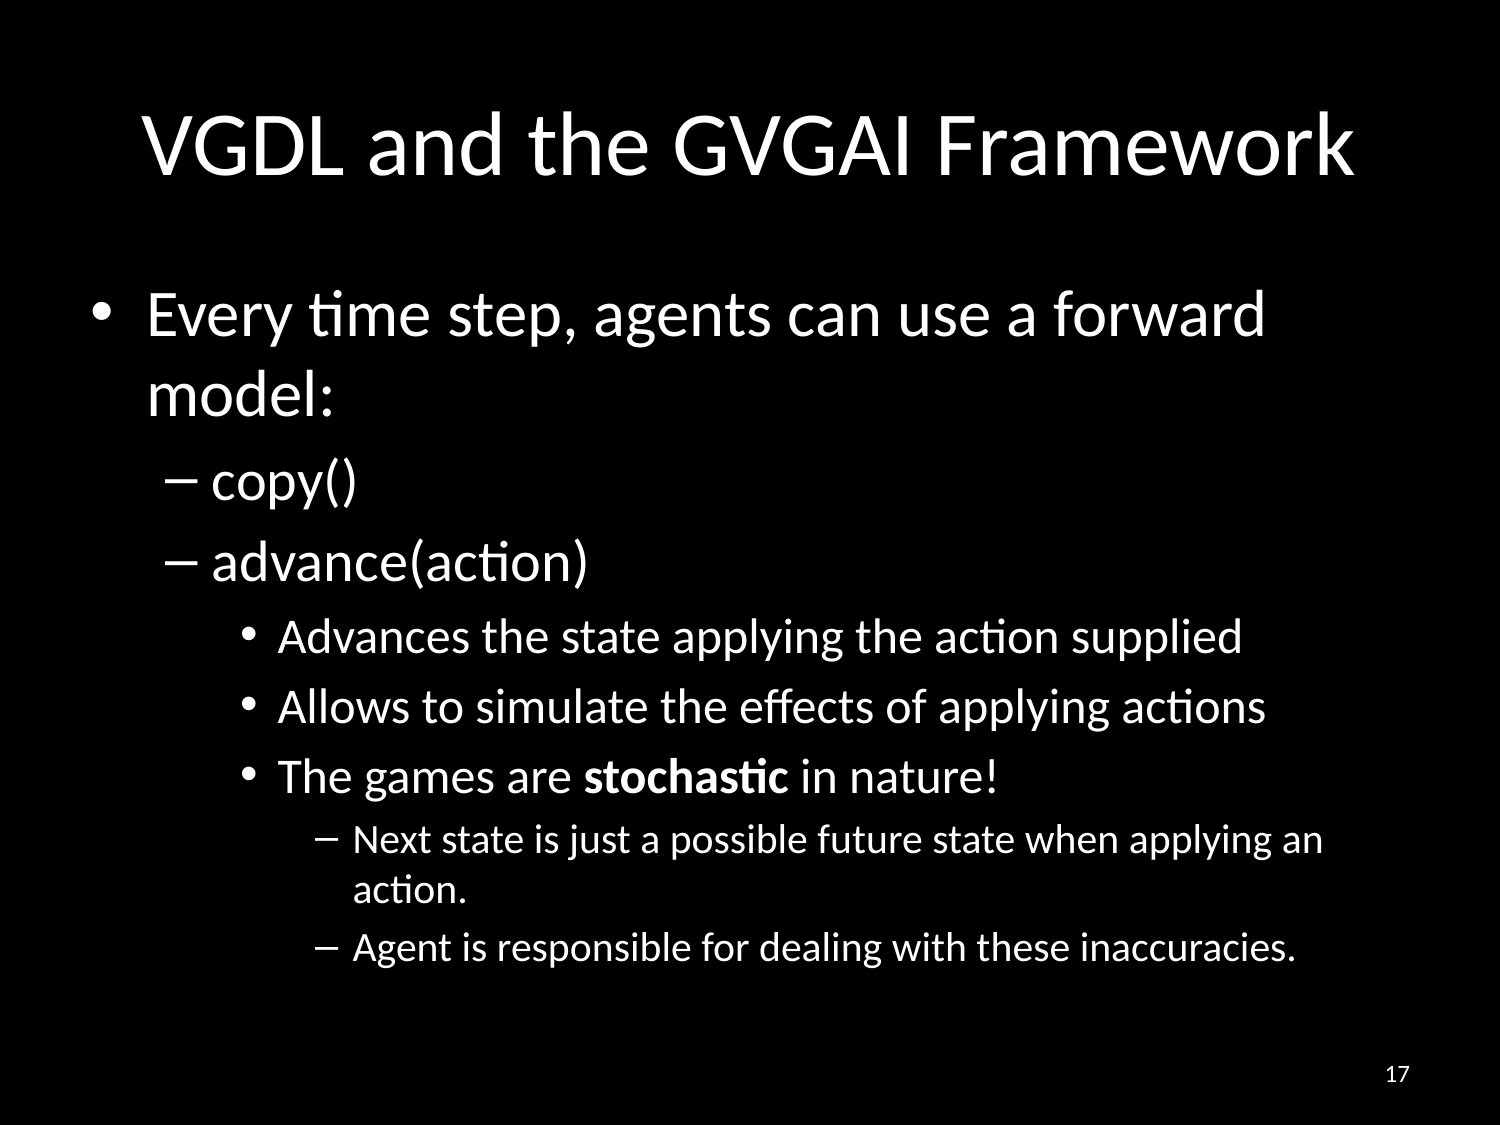

# VGDL and the GVGAI Framework
Every time step, agents can use a forward model:
copy()
advance(action)
Advances the state applying the action supplied
Allows to simulate the effects of applying actions
The games are stochastic in nature!
Next state is just a possible future state when applying an action.
Agent is responsible for dealing with these inaccuracies.
17